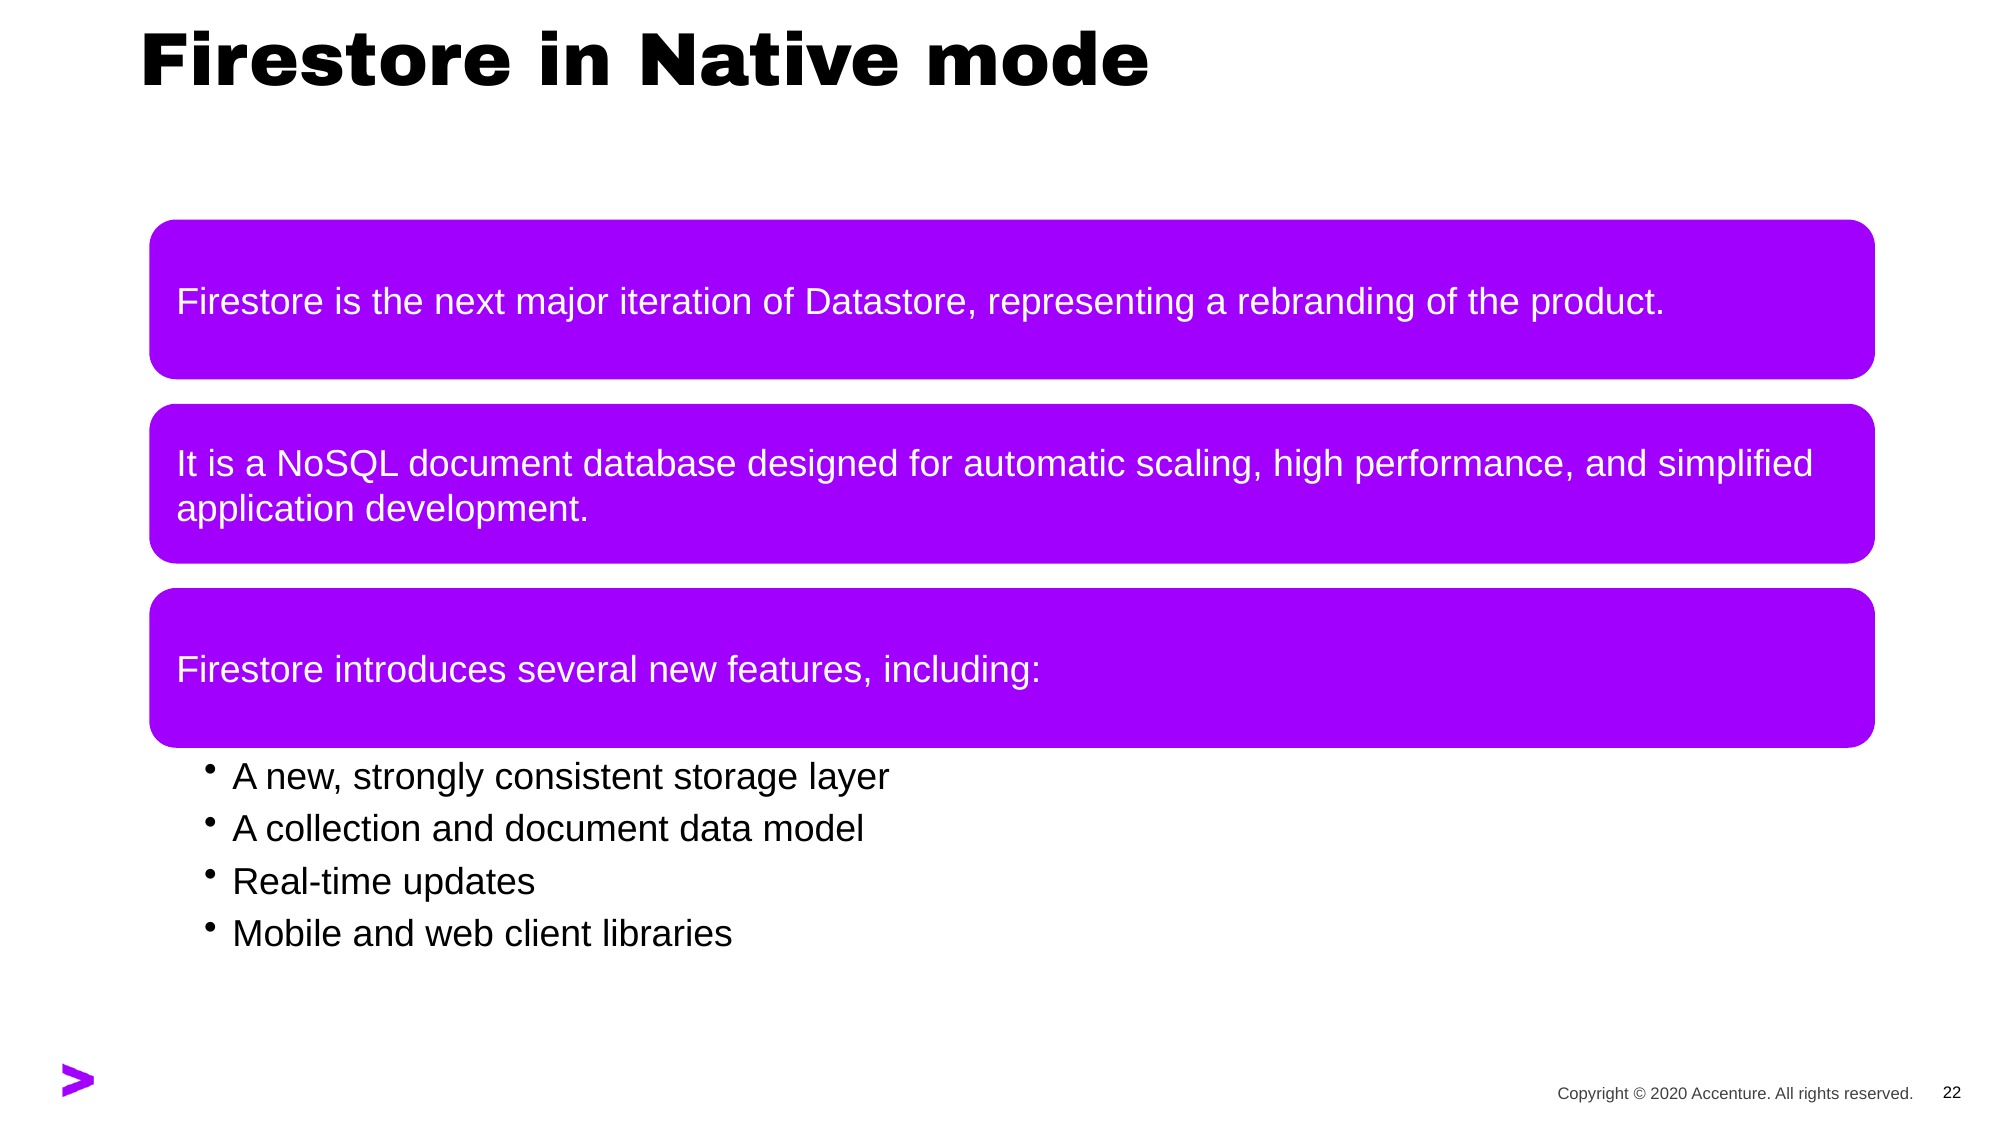

# Firestore in Native mode
Firestore is the next major iteration of Datastore, representing a rebranding of the product.
It is a NoSQL document database designed for automatic scaling, high performance, and simplified application development.
Firestore introduces several new features, including:
A new, strongly consistent storage layer
A collection and document data model
Real-time updates
Mobile and web client libraries
22